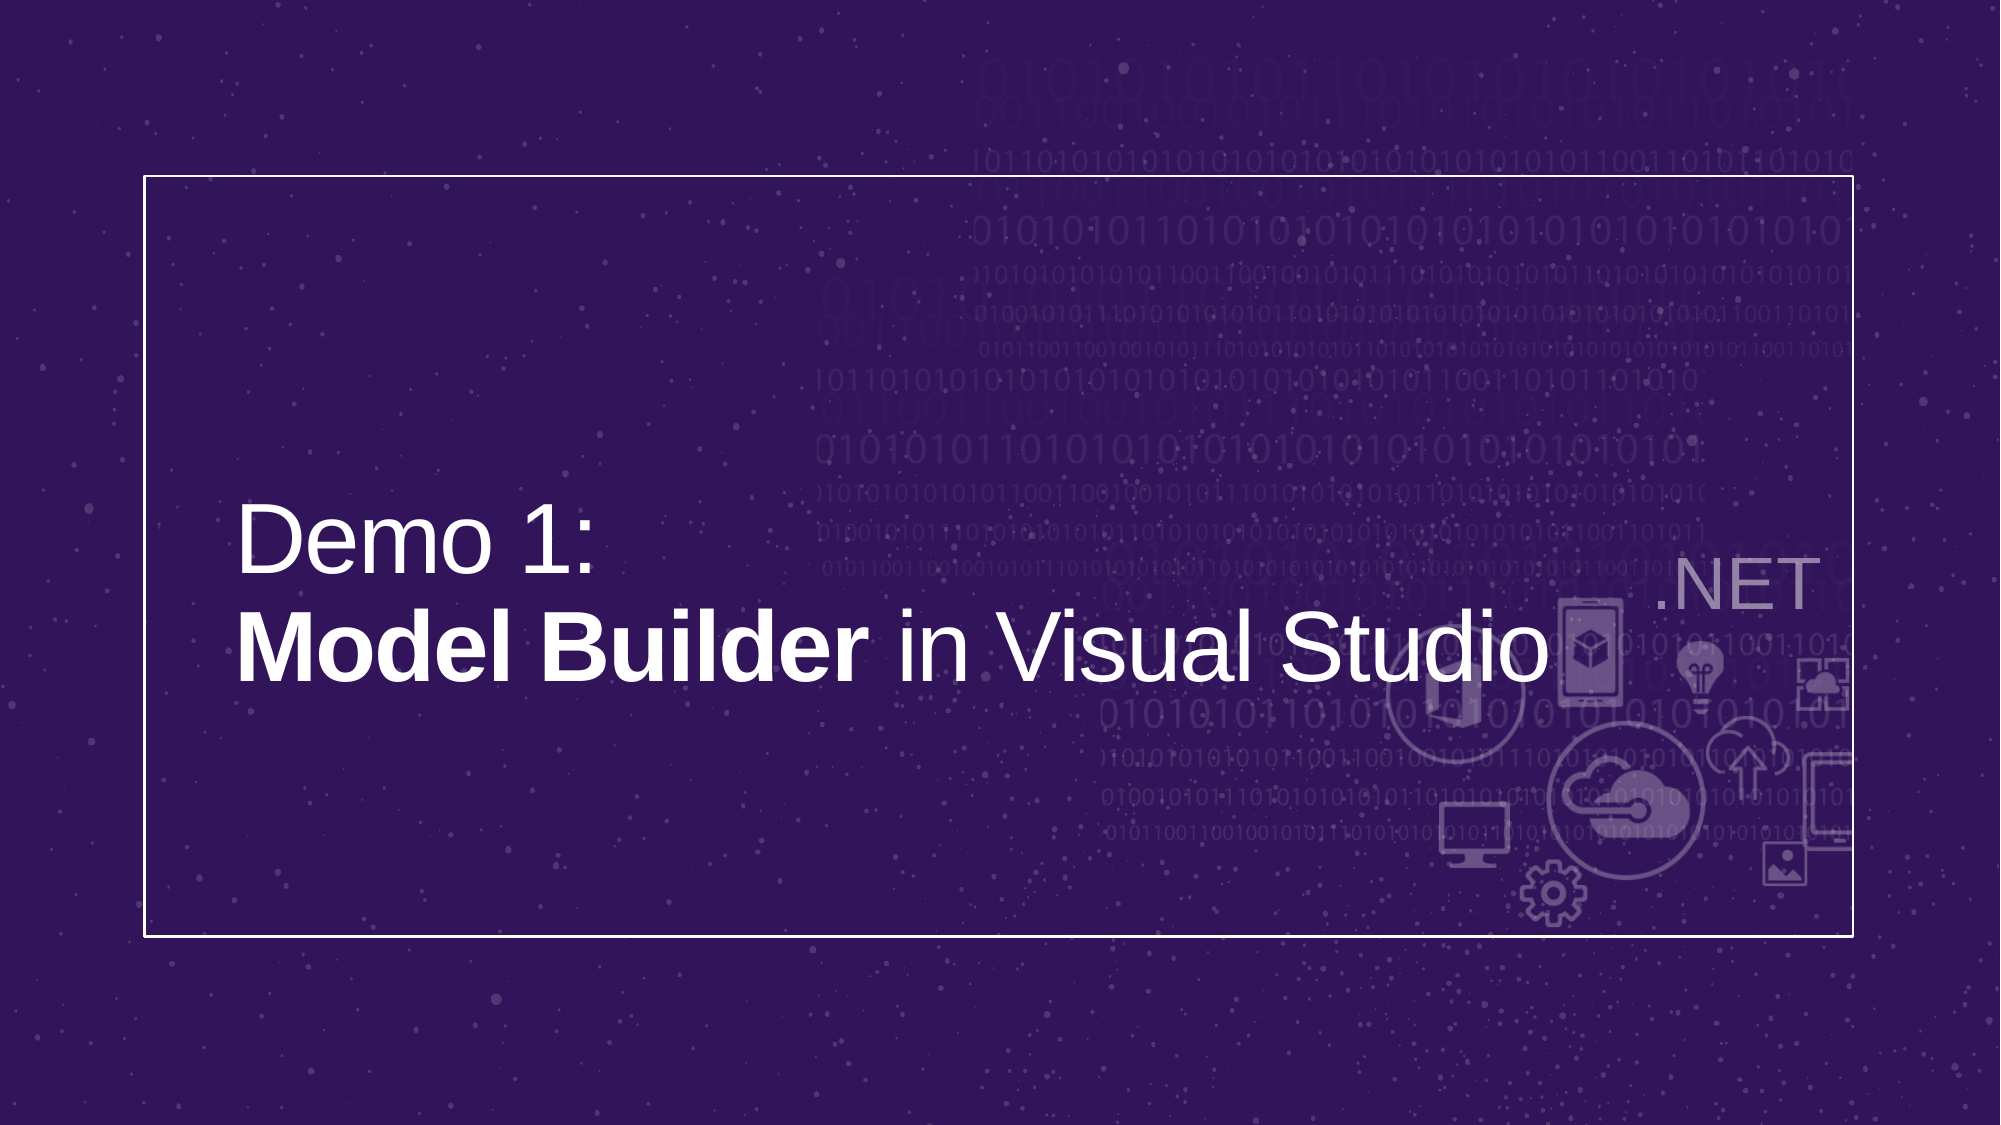

# Demo 1: Model Builder in Visual Studio